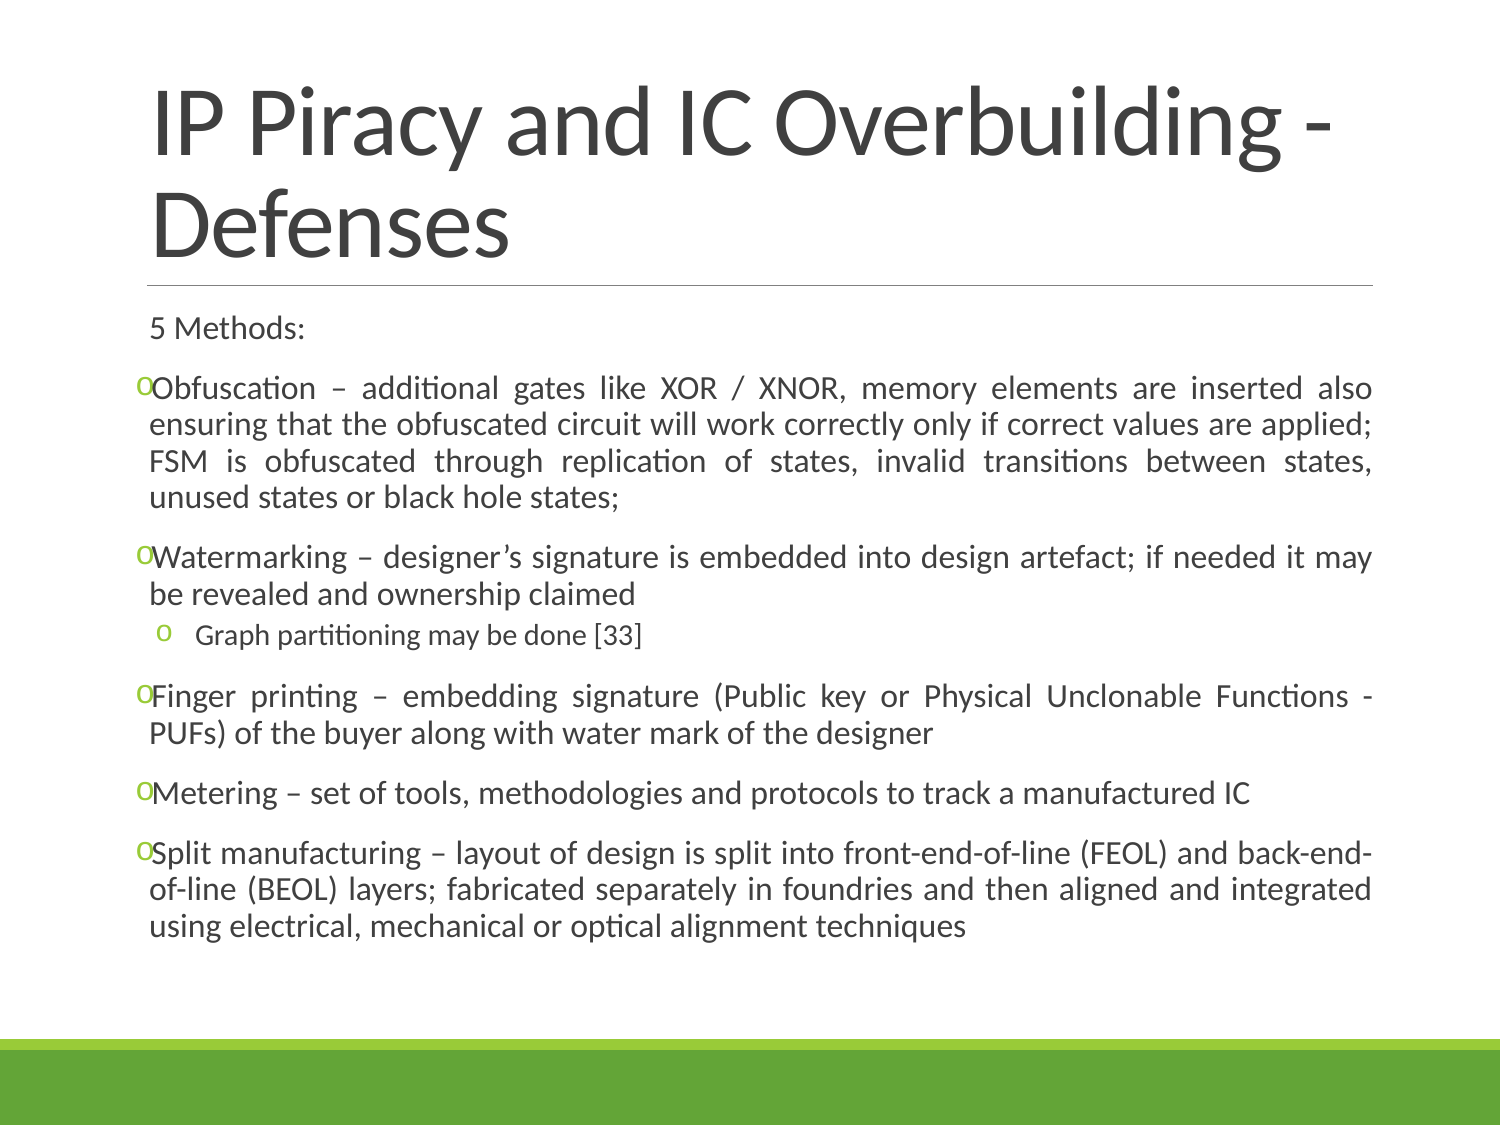

# IP Piracy and IC Overbuilding - Defenses
5 Methods:
Obfuscation – additional gates like XOR / XNOR, memory elements are inserted also ensuring that the obfuscated circuit will work correctly only if correct values are applied; FSM is obfuscated through replication of states, invalid transitions between states, unused states or black hole states;
Watermarking – designer’s signature is embedded into design artefact; if needed it may be revealed and ownership claimed
Graph partitioning may be done [33]
Finger printing – embedding signature (Public key or Physical Unclonable Functions - PUFs) of the buyer along with water mark of the designer
Metering – set of tools, methodologies and protocols to track a manufactured IC
Split manufacturing – layout of design is split into front-end-of-line (FEOL) and back-end-of-line (BEOL) layers; fabricated separately in foundries and then aligned and integrated using electrical, mechanical or optical alignment techniques